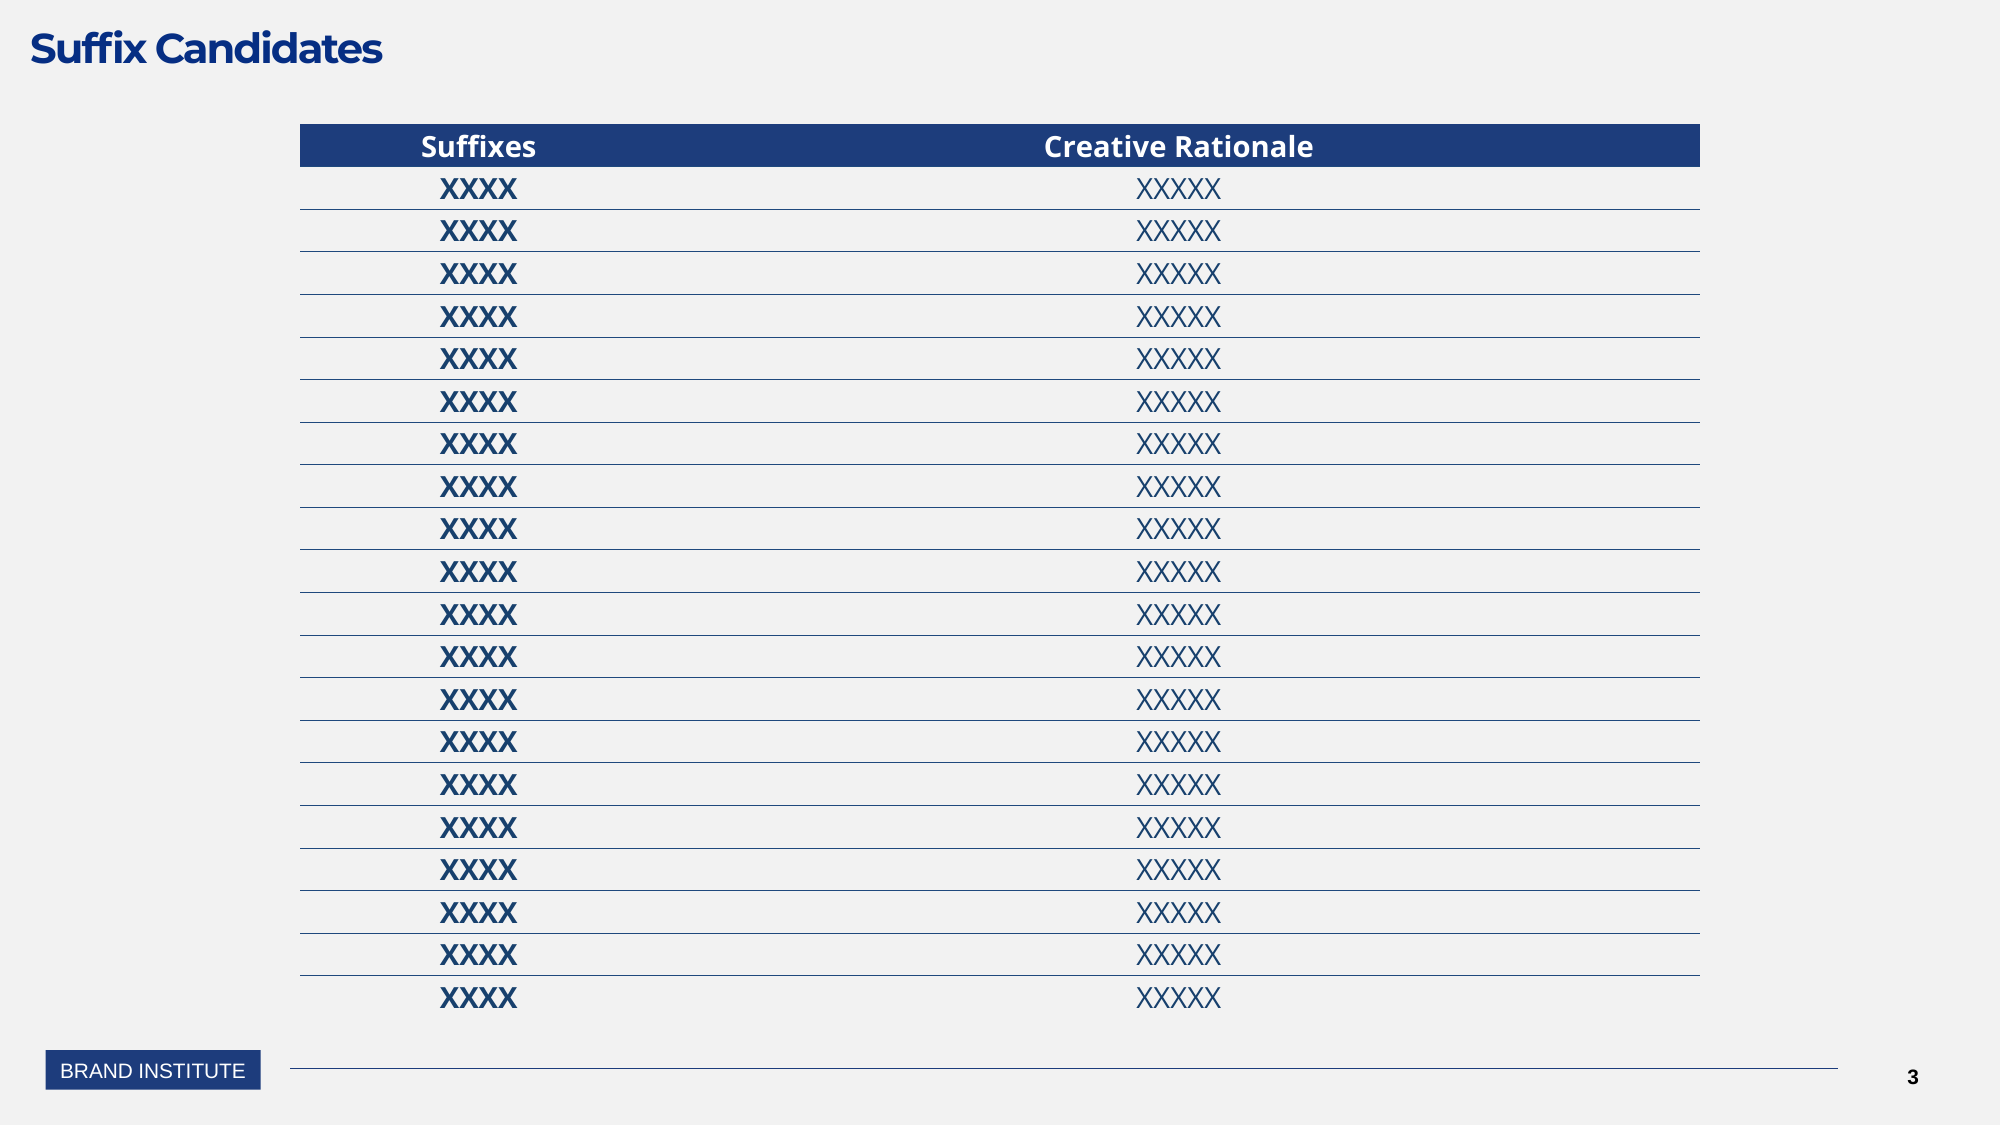

# Suffix Candidates

| Suffixes | Creative Rationale |
| --- | --- |
| XXXX | XXXXX |
| XXXX | XXXXX |
| XXXX | XXXXX |
| XXXX | XXXXX |
| XXXX | XXXXX |
| XXXX | XXXXX |
| XXXX | XXXXX |
| XXXX | XXXXX |
| XXXX | XXXXX |
| XXXX | XXXXX |
| XXXX | XXXXX |
| XXXX | XXXXX |
| XXXX | XXXXX |
| XXXX | XXXXX |
| XXXX | XXXXX |
| XXXX | XXXXX |
| XXXX | XXXXX |
| XXXX | XXXXX |
| XXXX | XXXXX |
| XXXX | XXXXX |